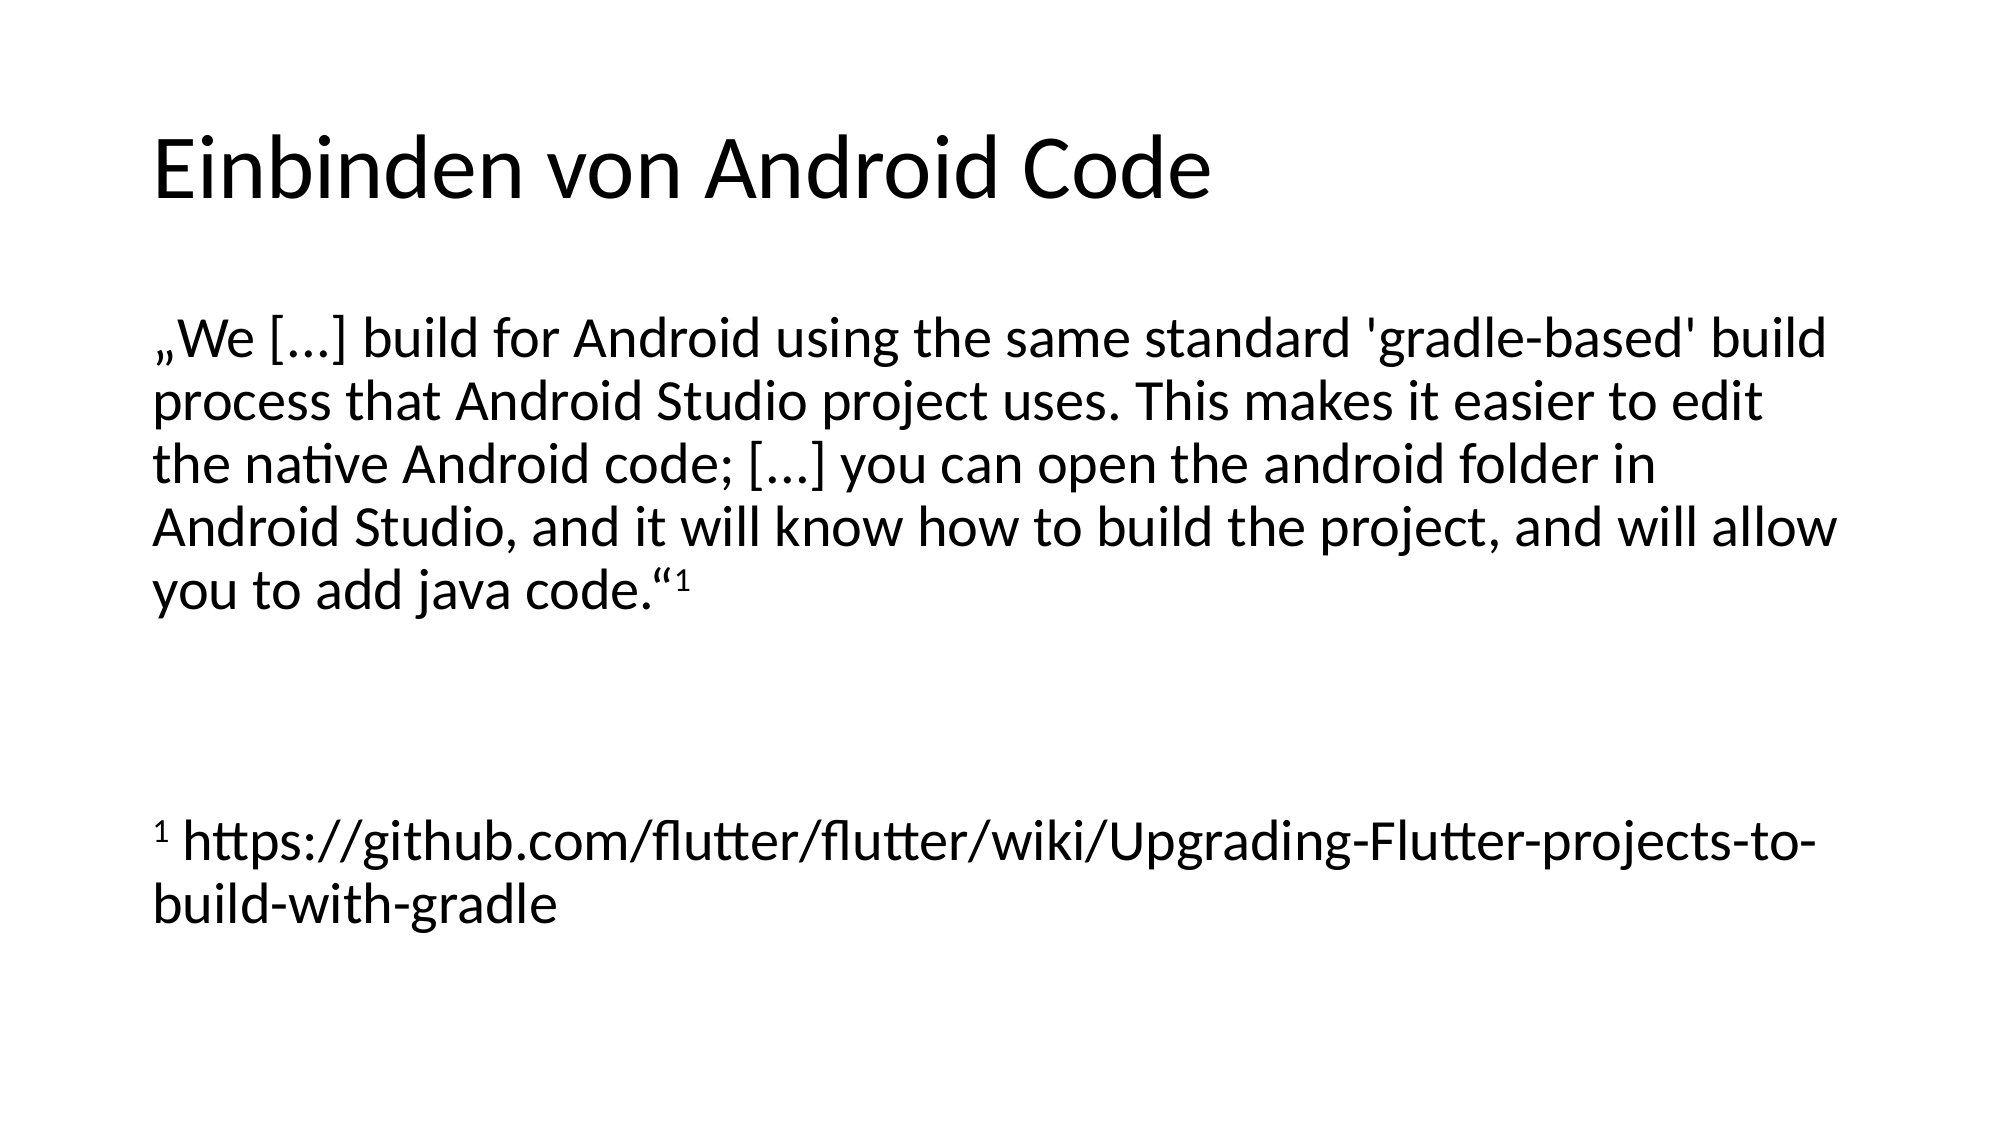

# Einbinden von Android Code
„We [...] build for Android using the same standard 'gradle-based' build process that Android Studio project uses. This makes it easier to edit the native Android code; [...] you can open the android folder in Android Studio, and it will know how to build the project, and will allow you to add java code.“1

1 https://github.com/flutter/flutter/wiki/Upgrading-Flutter-projects-to-build-with-gradle